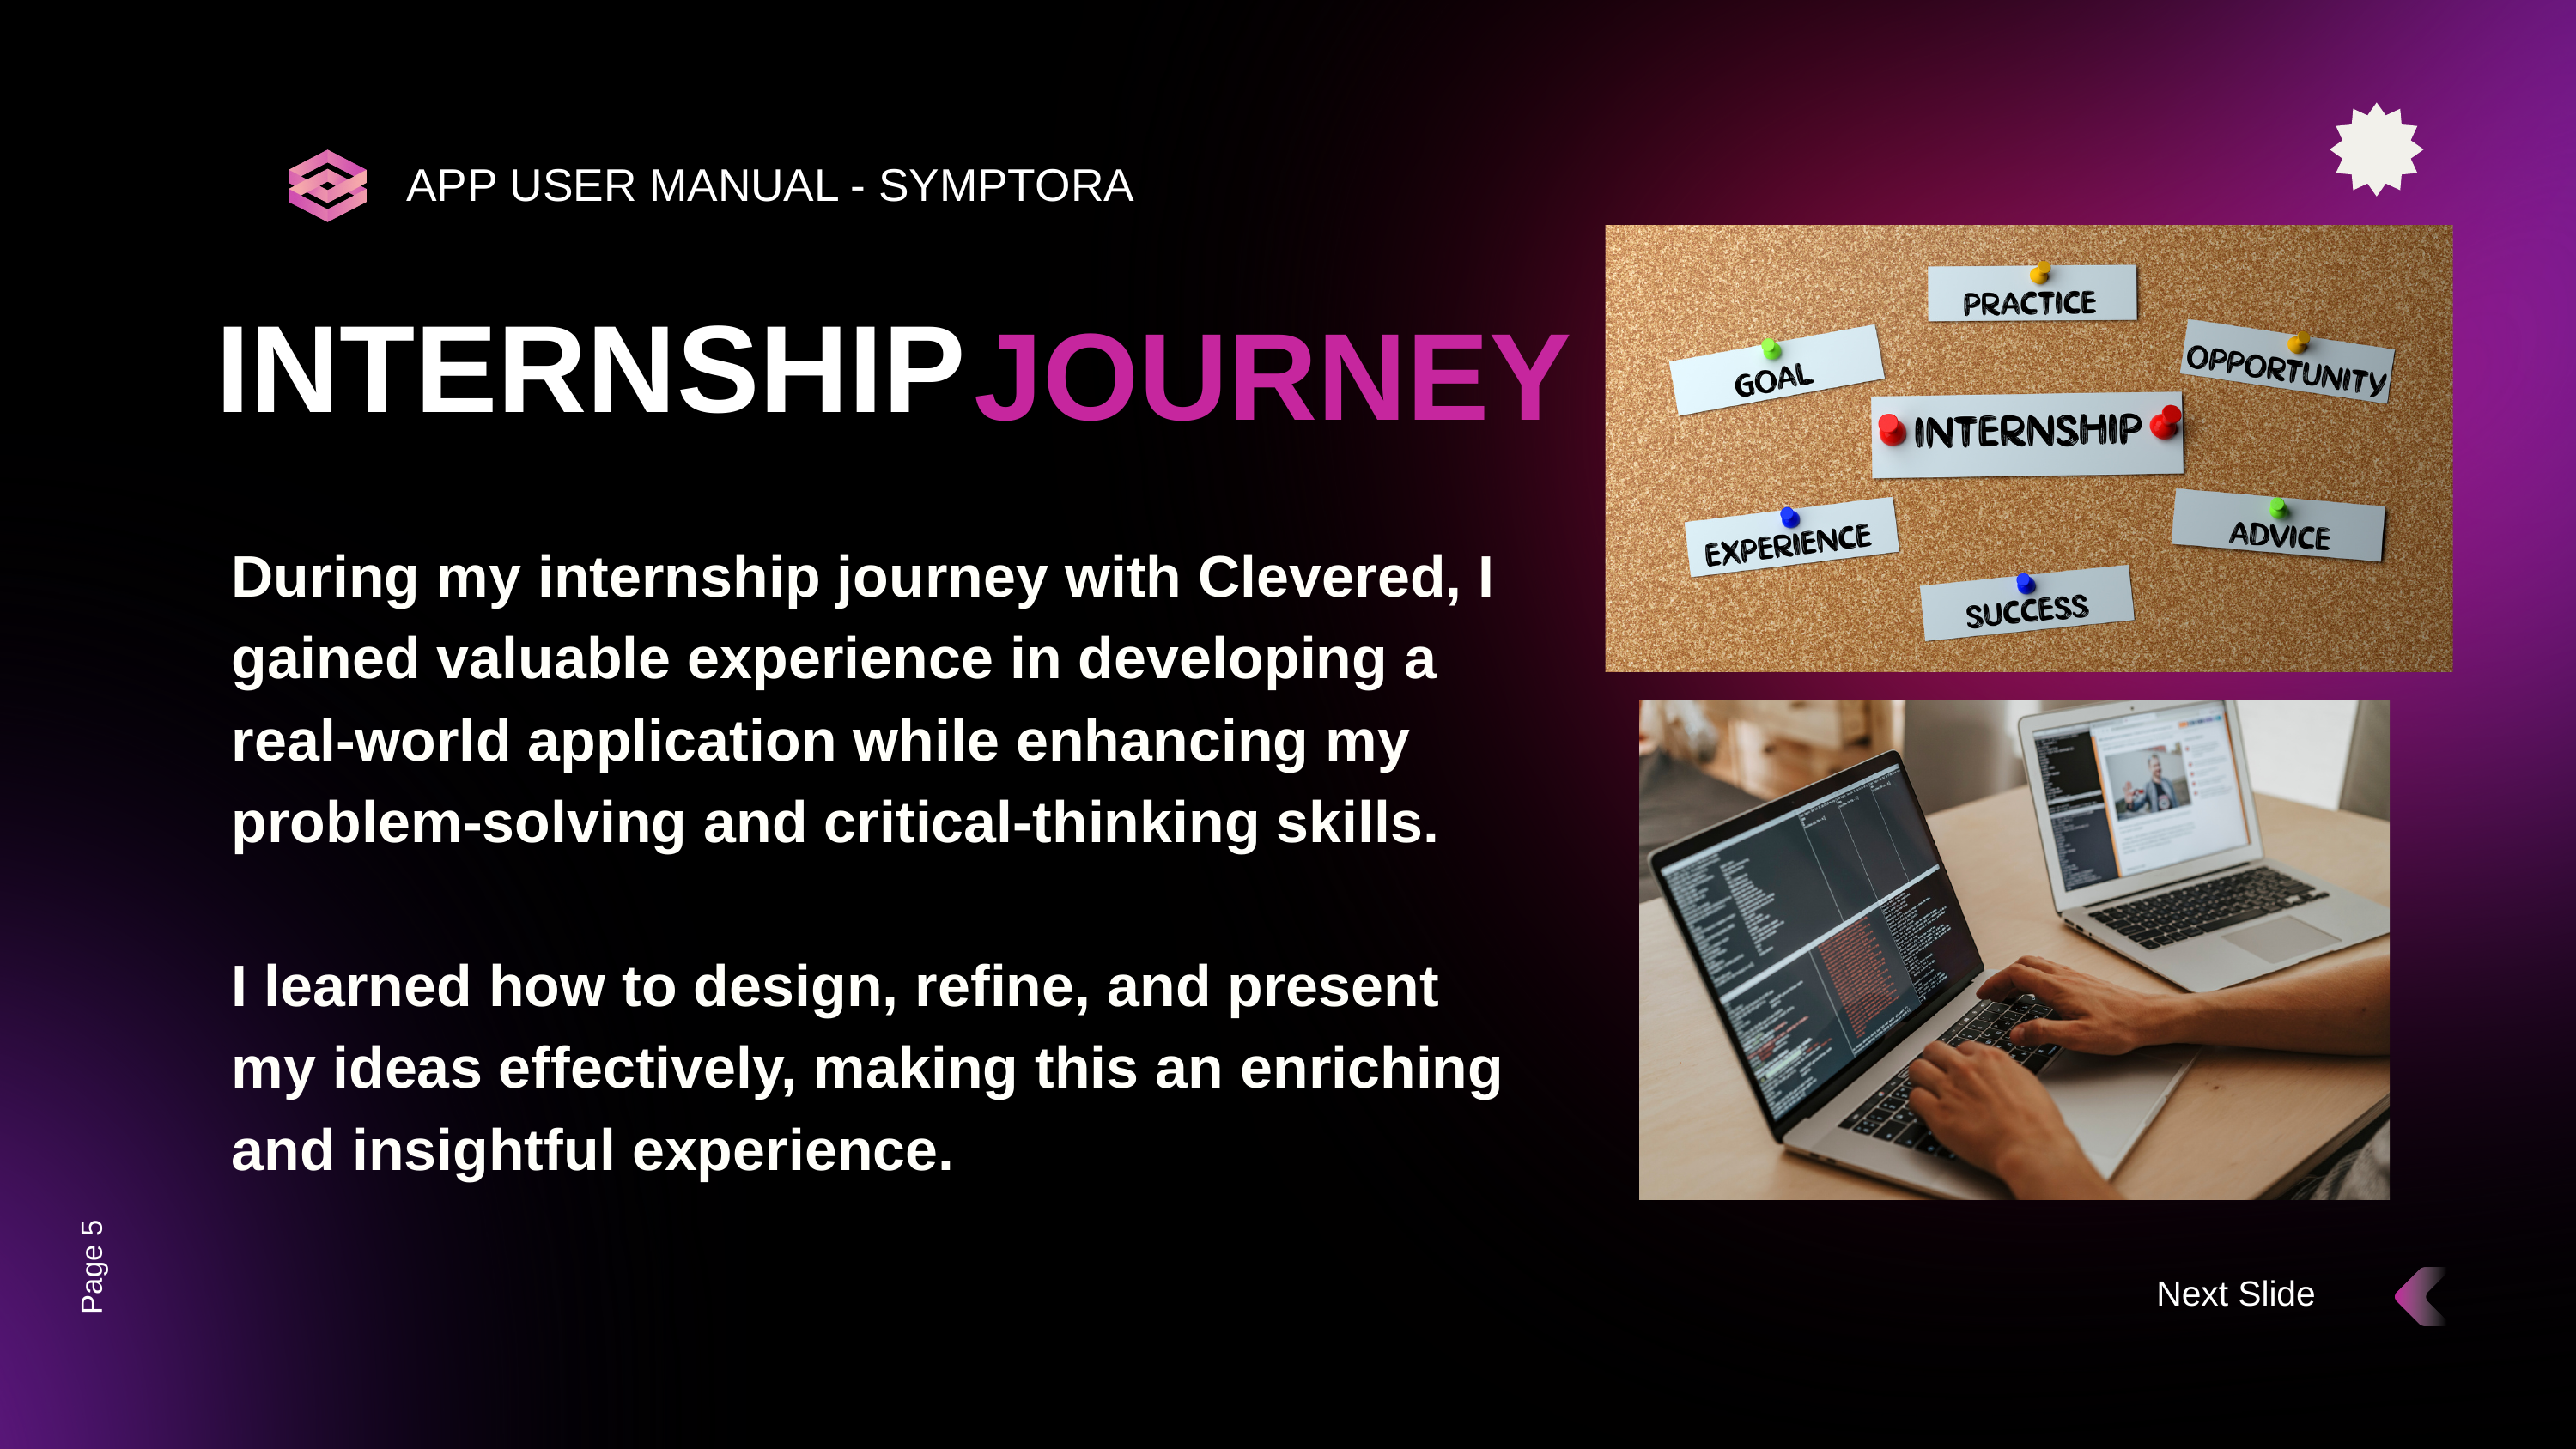

APP USER MANUAL - SYMPTORA

INTERNSHIP
JOURNEY

During my internship journey with Clevered, I gained valuable experience in developing a real-world application while enhancing my problem-solving and critical-thinking skills.

I learned how to design, refine, and present my ideas effectively, making this an enriching and insightful experience.

Page 5

Next Slide